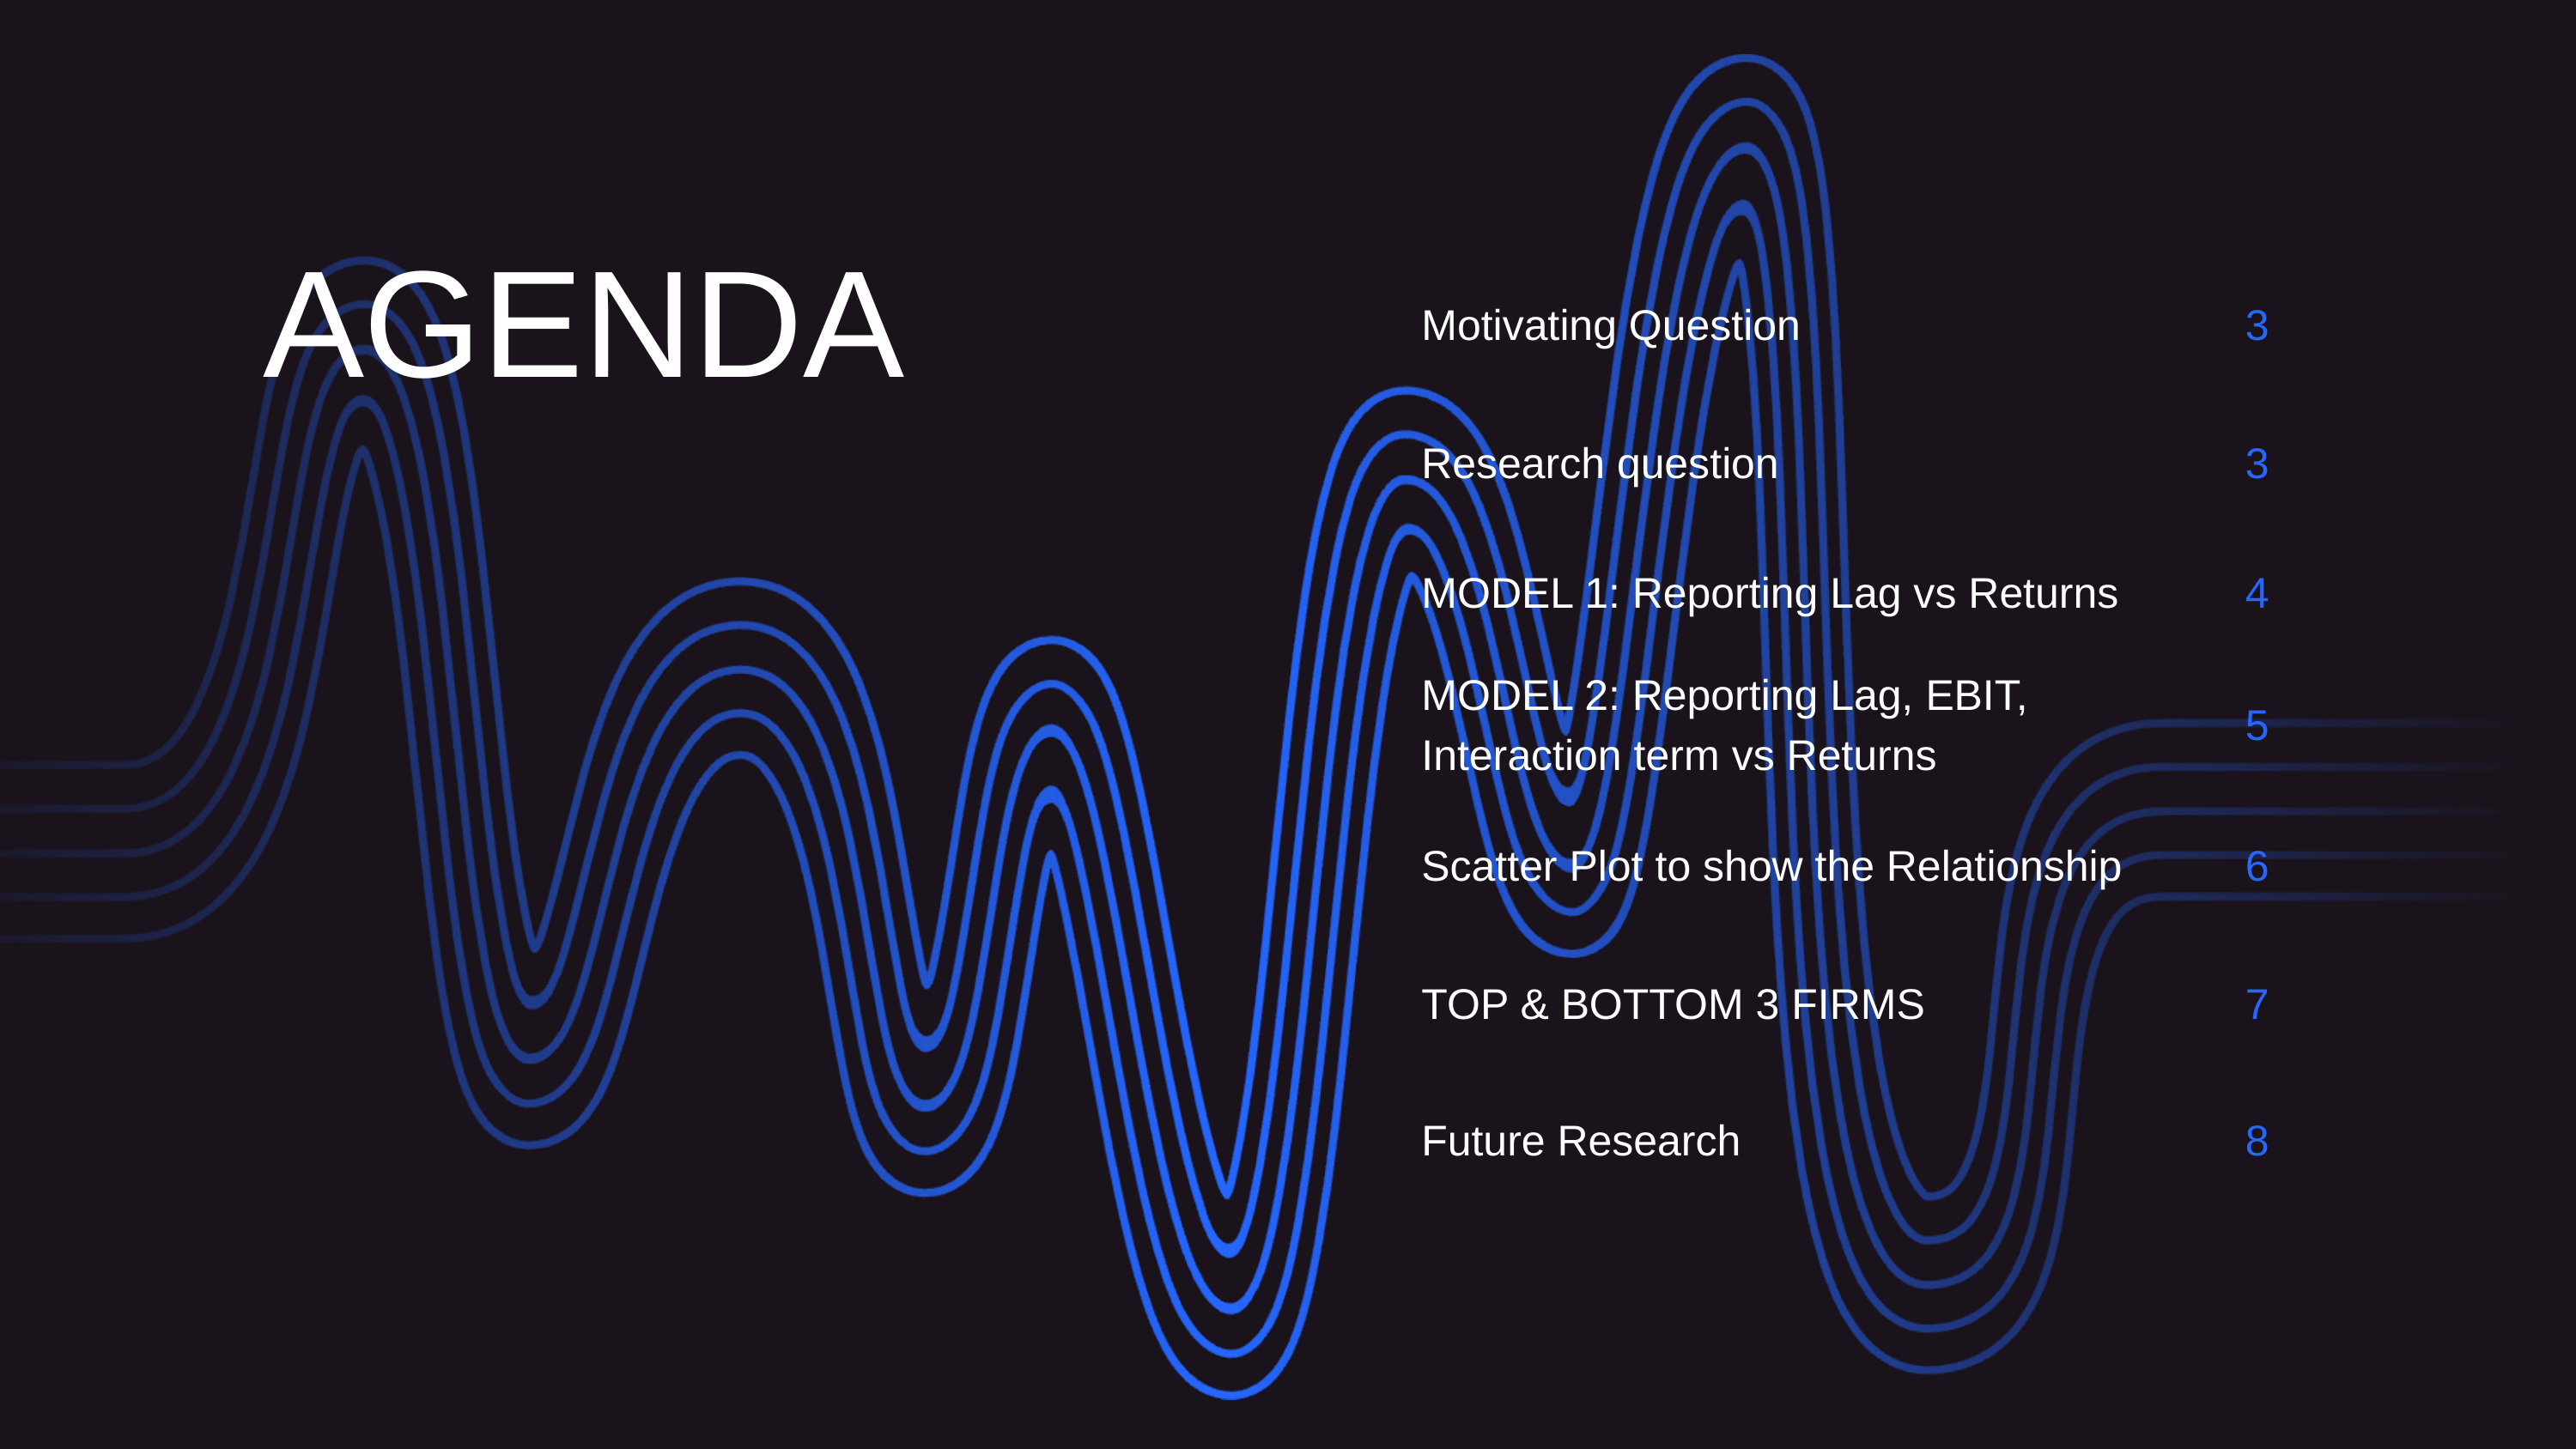

| Motivating Question | 3 |
| --- | --- |
| Research question | 3 |
| MODEL 1: Reporting Lag vs Returns | 4 |
| MODEL 2: Reporting Lag, EBIT, Interaction term vs Returns | 5 |
| Scatter Plot to show the Relationship | 6 |
| TOP & BOTTOM 3 FIRMS | 7 |
| Future Research | 8 |
AGENDA